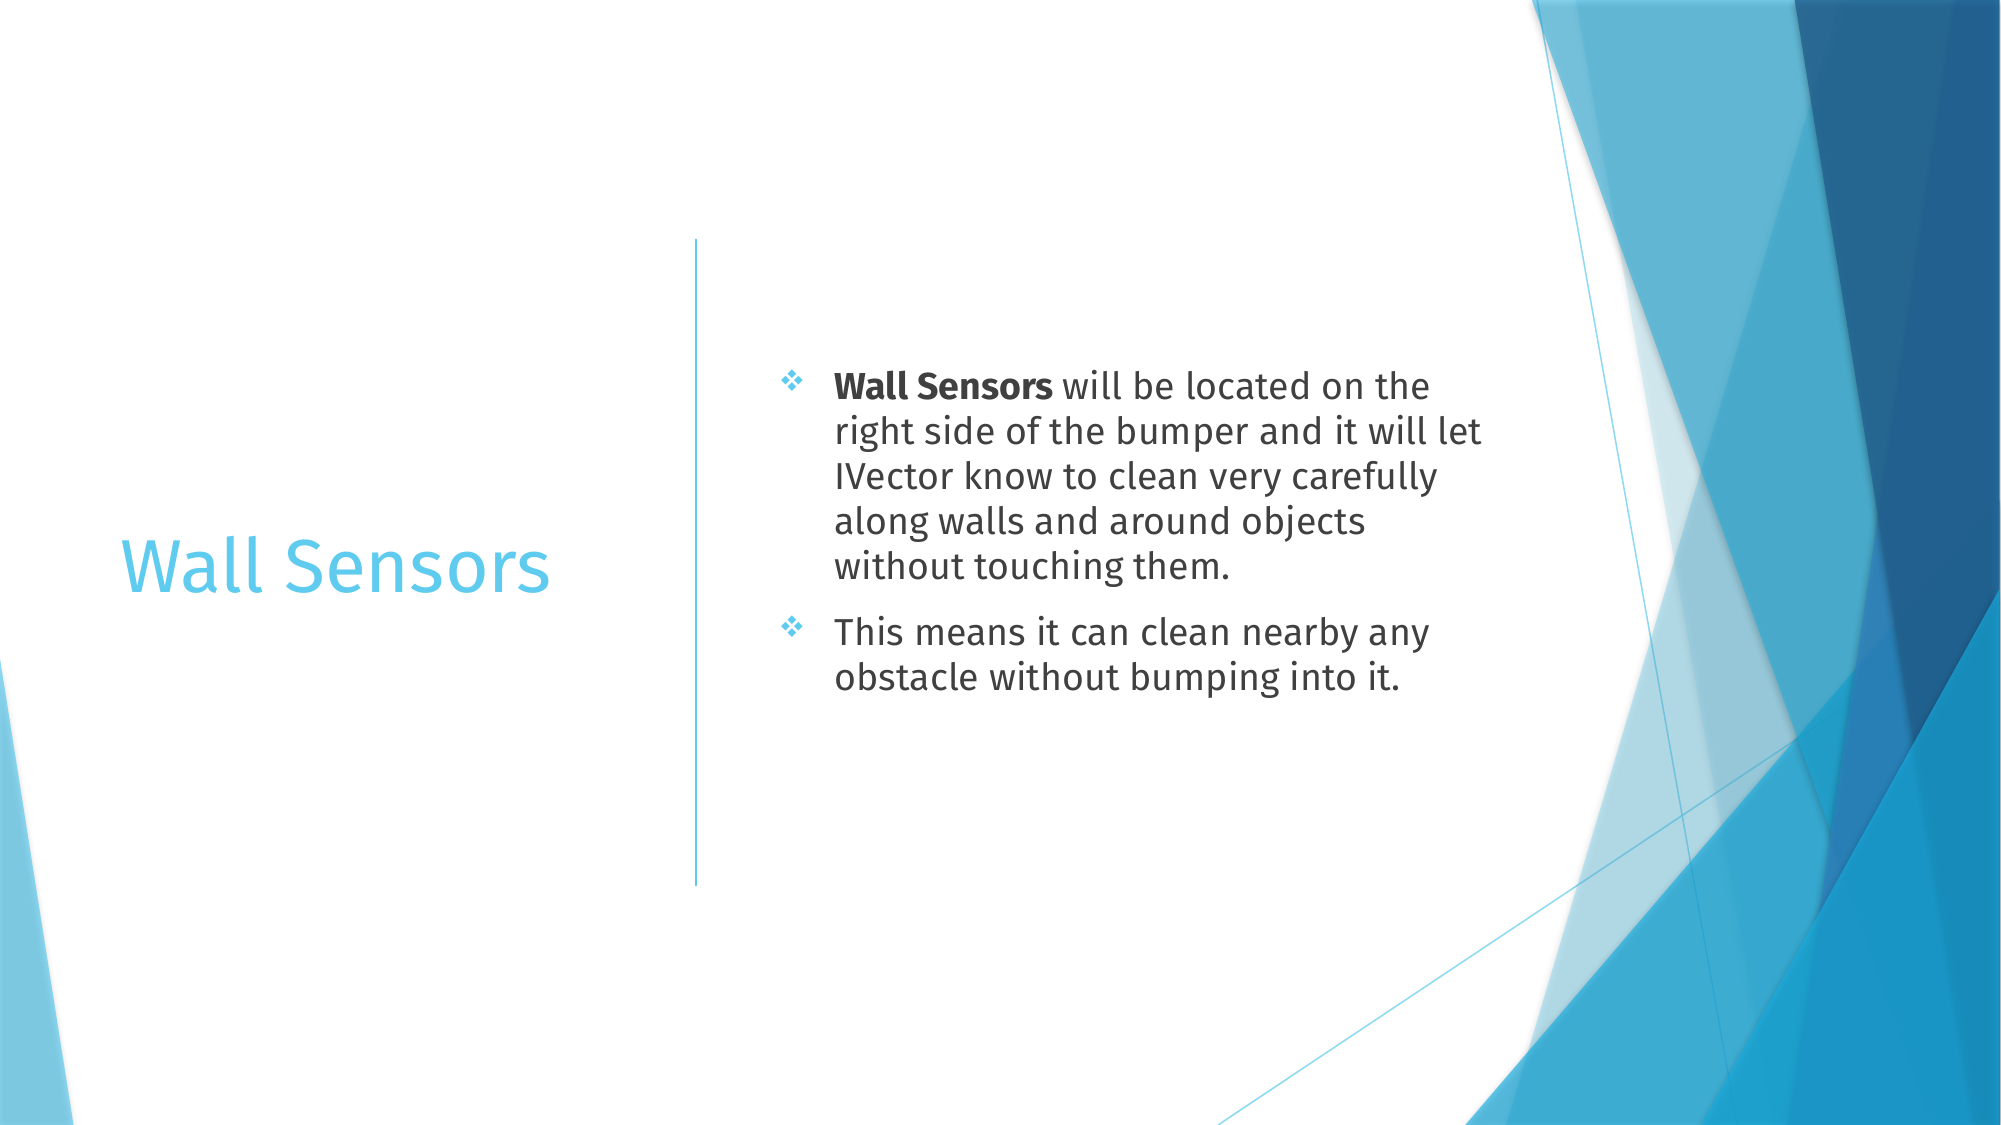

# Wall Sensors
Wall Sensors will be located on the right side of the bumper and it will let IVector know to clean very carefully along walls and around objects without touching them.
This means it can clean nearby any obstacle without bumping into it.